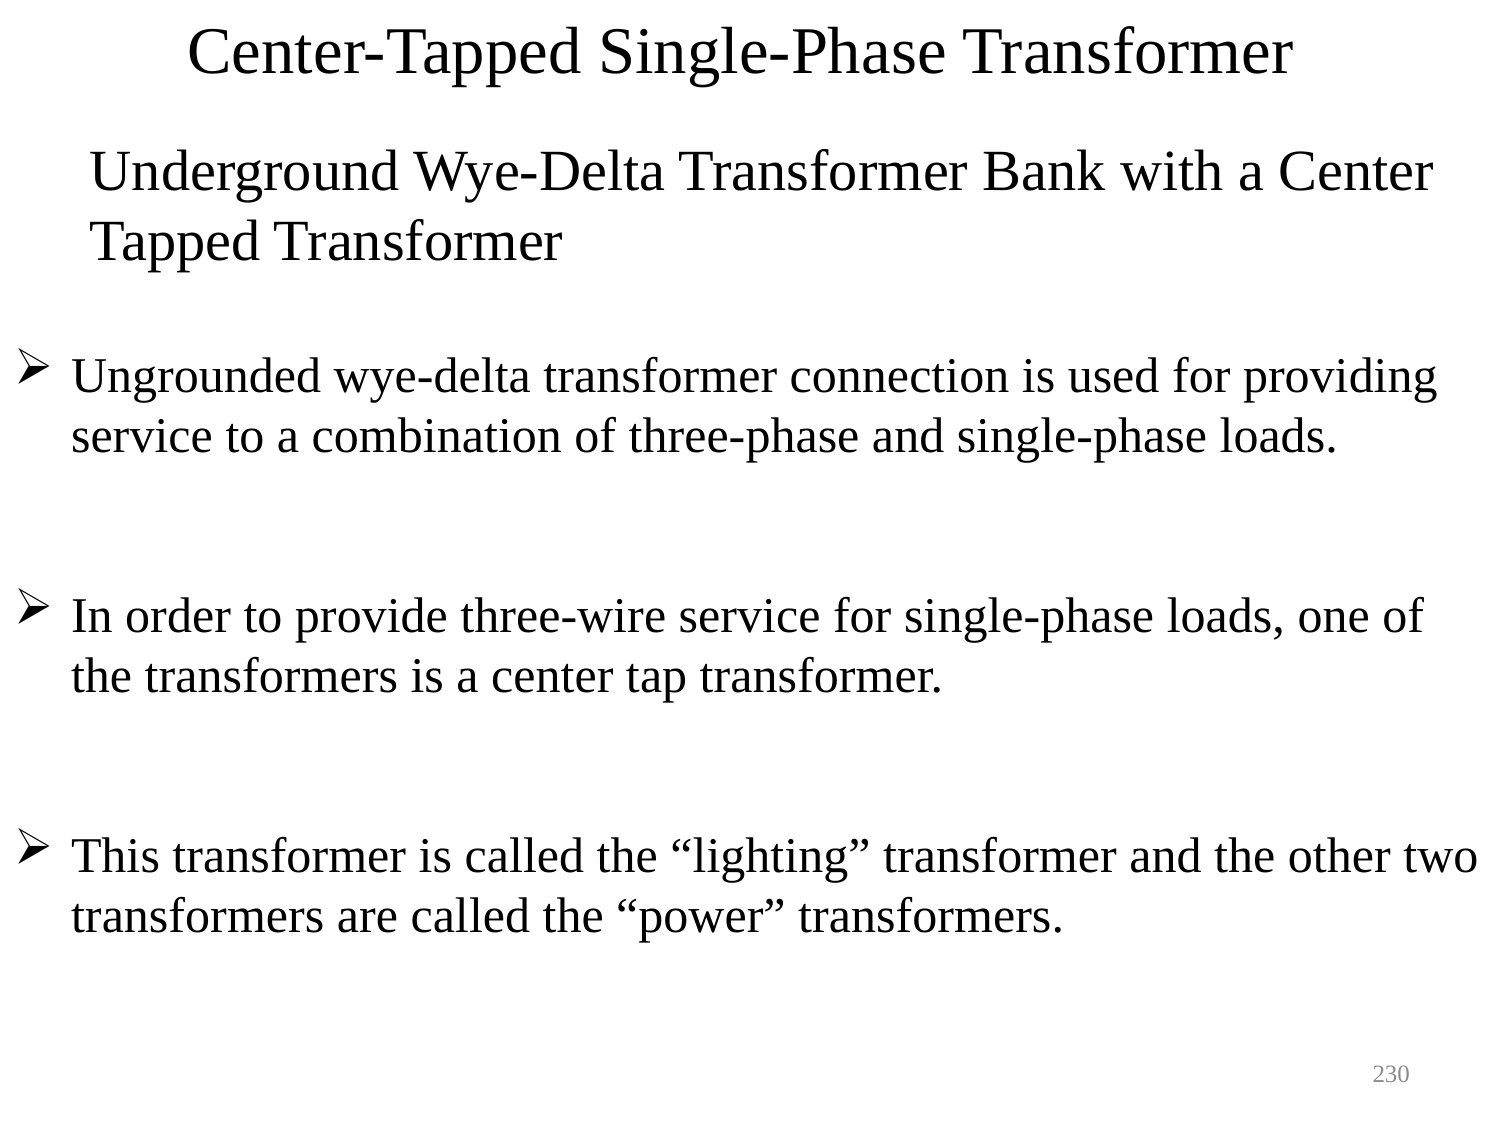

Center-Tapped Single-Phase Transformer

Underground Wye-Delta Transformer Bank with a Center Tapped Transformer

Ungrounded wye-delta transformer connection is used for providing service to a combination of three-phase and single-phase loads.

In order to provide three-wire service for single-phase loads, one of the transformers is a center tap transformer.

This transformer is called the “lighting” transformer and the other two transformers are called the “power” transformers.

230